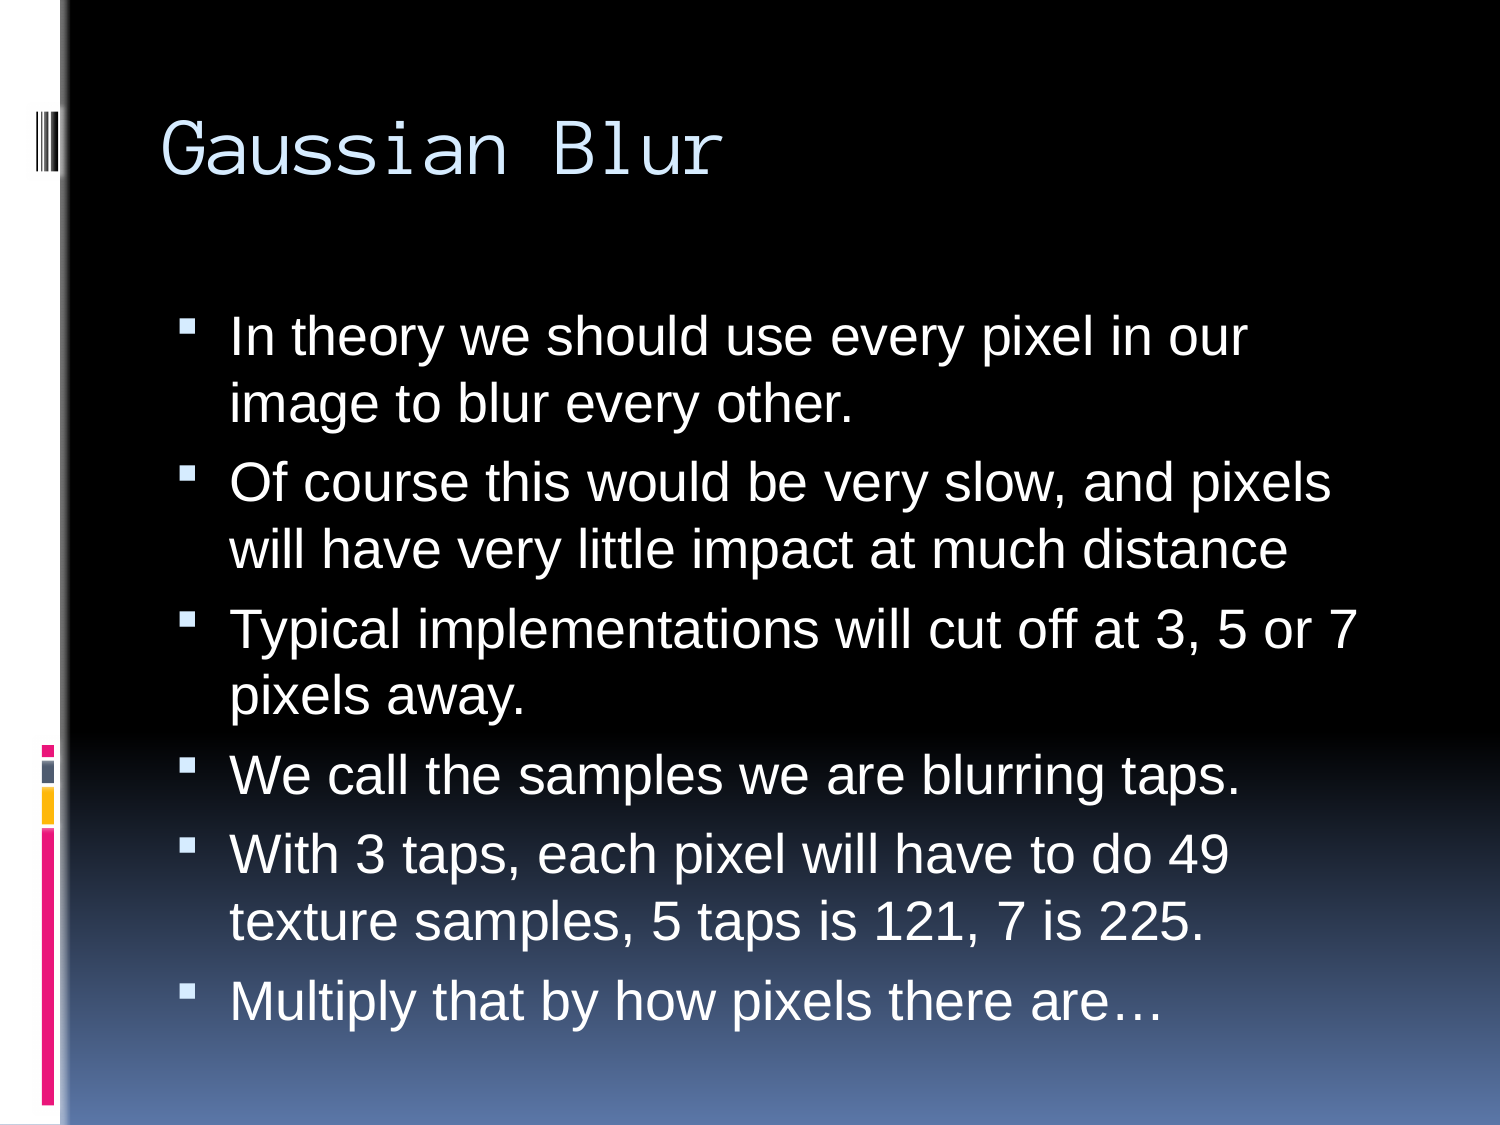

# Gaussian Blur
In theory we should use every pixel in our image to blur every other.
Of course this would be very slow, and pixels will have very little impact at much distance
Typical implementations will cut off at 3, 5 or 7 pixels away.
We call the samples we are blurring taps.
With 3 taps, each pixel will have to do 49 texture samples, 5 taps is 121, 7 is 225.
Multiply that by how pixels there are…